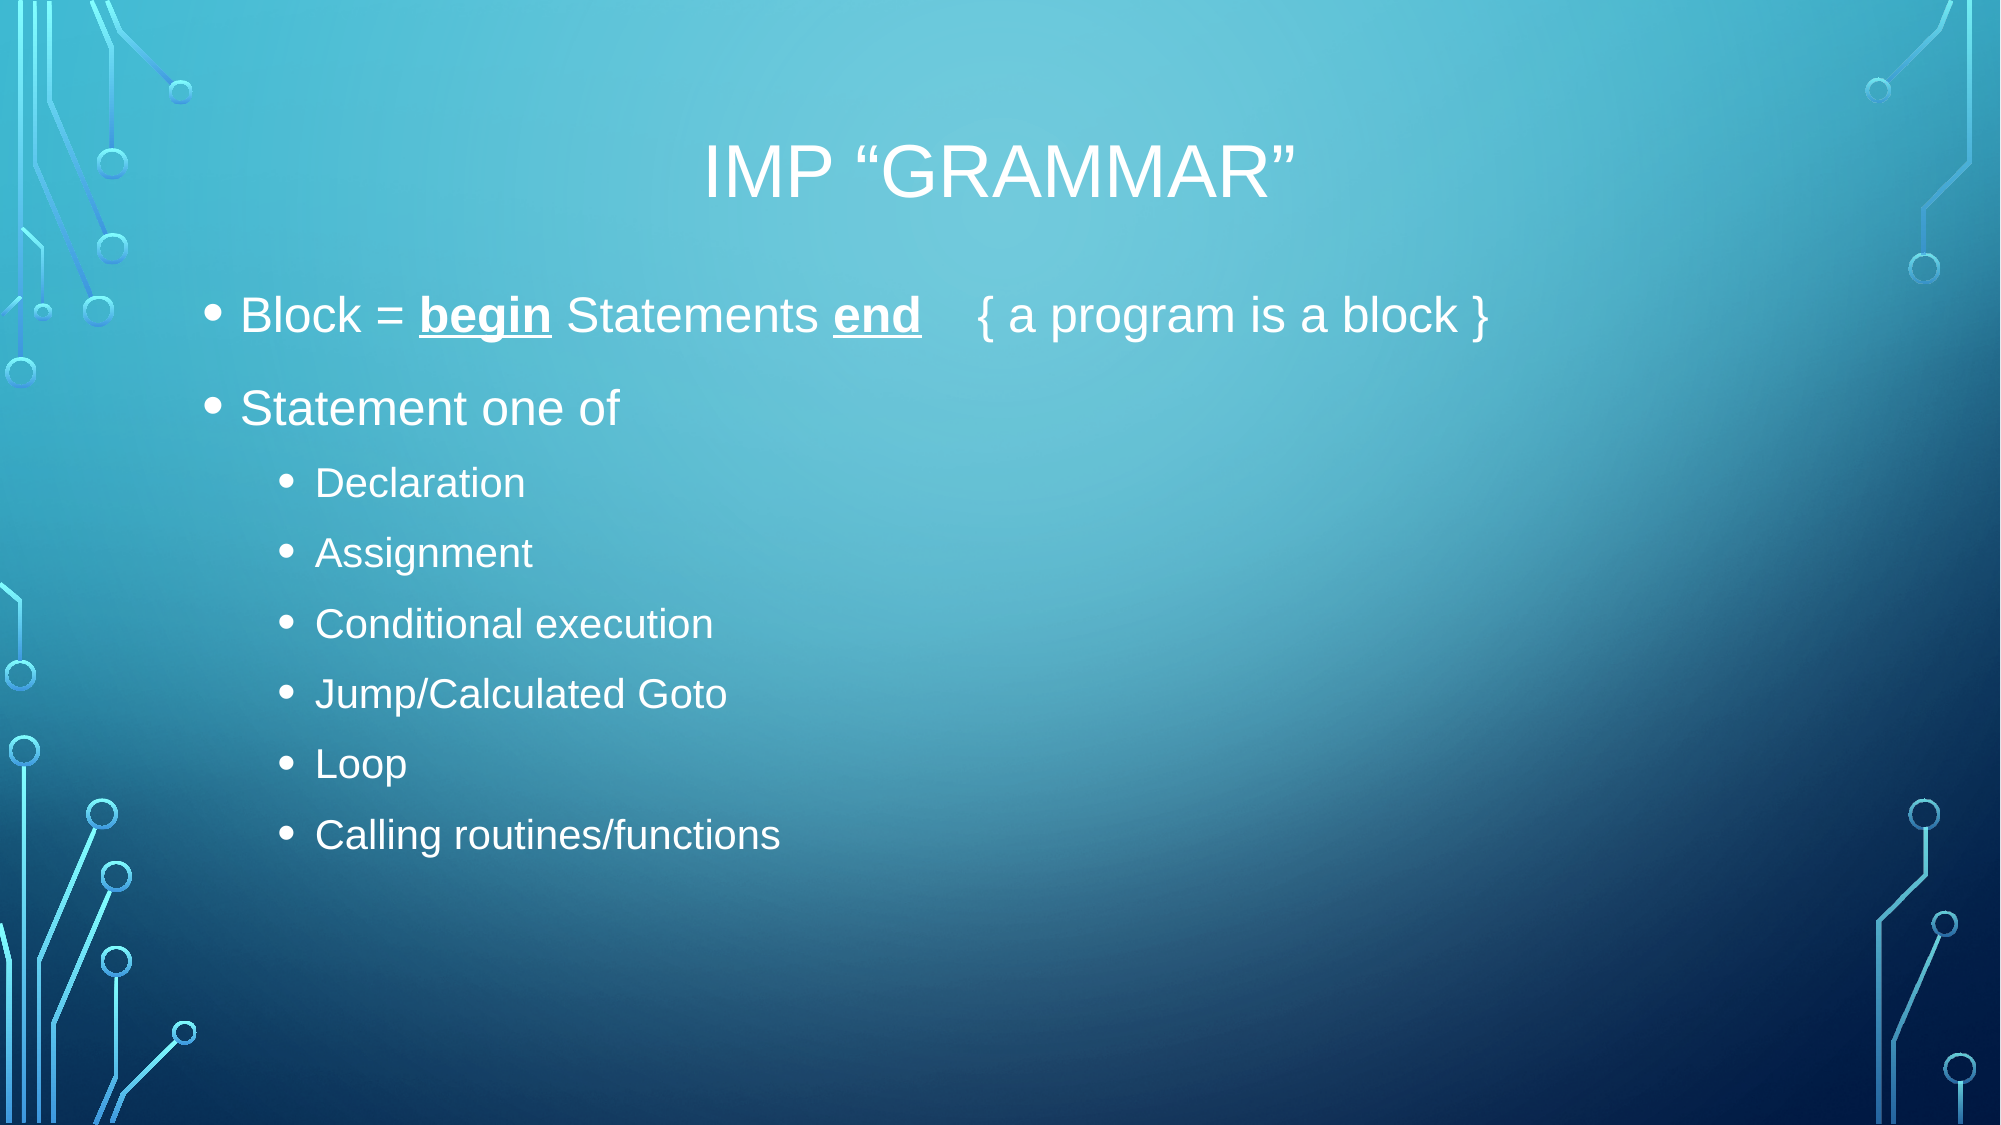

# IMP “grammar”
Block = begin Statements end    { a program is a block }
Statement one of
Declaration
Assignment
Conditional execution
Jump/Calculated Goto
Loop
Calling routines/functions